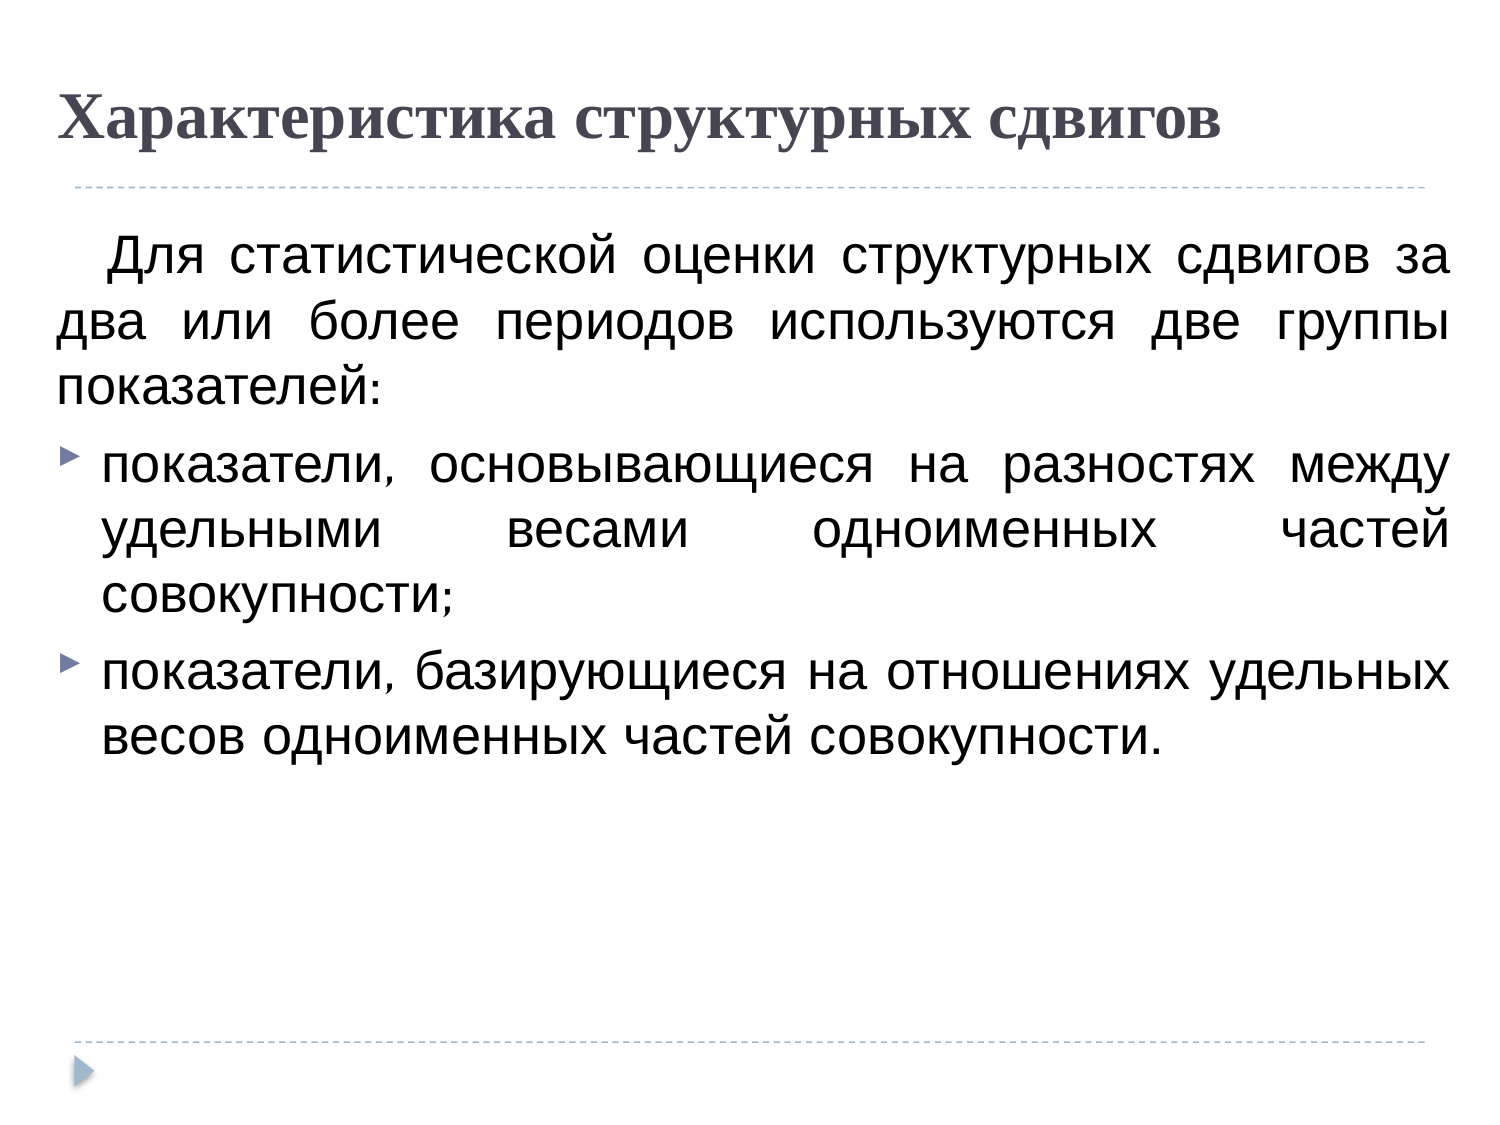

# Характеристика структурных сдвигов
  Для статистической оценки структурных сдвигов за два или более периодов используются две группы показателей:
показатели, основывающиеся на разностях между удельными весами одноименных частей совокупности;
показатели, базирующиеся на отношениях удельных весов одноименных частей совокупности.